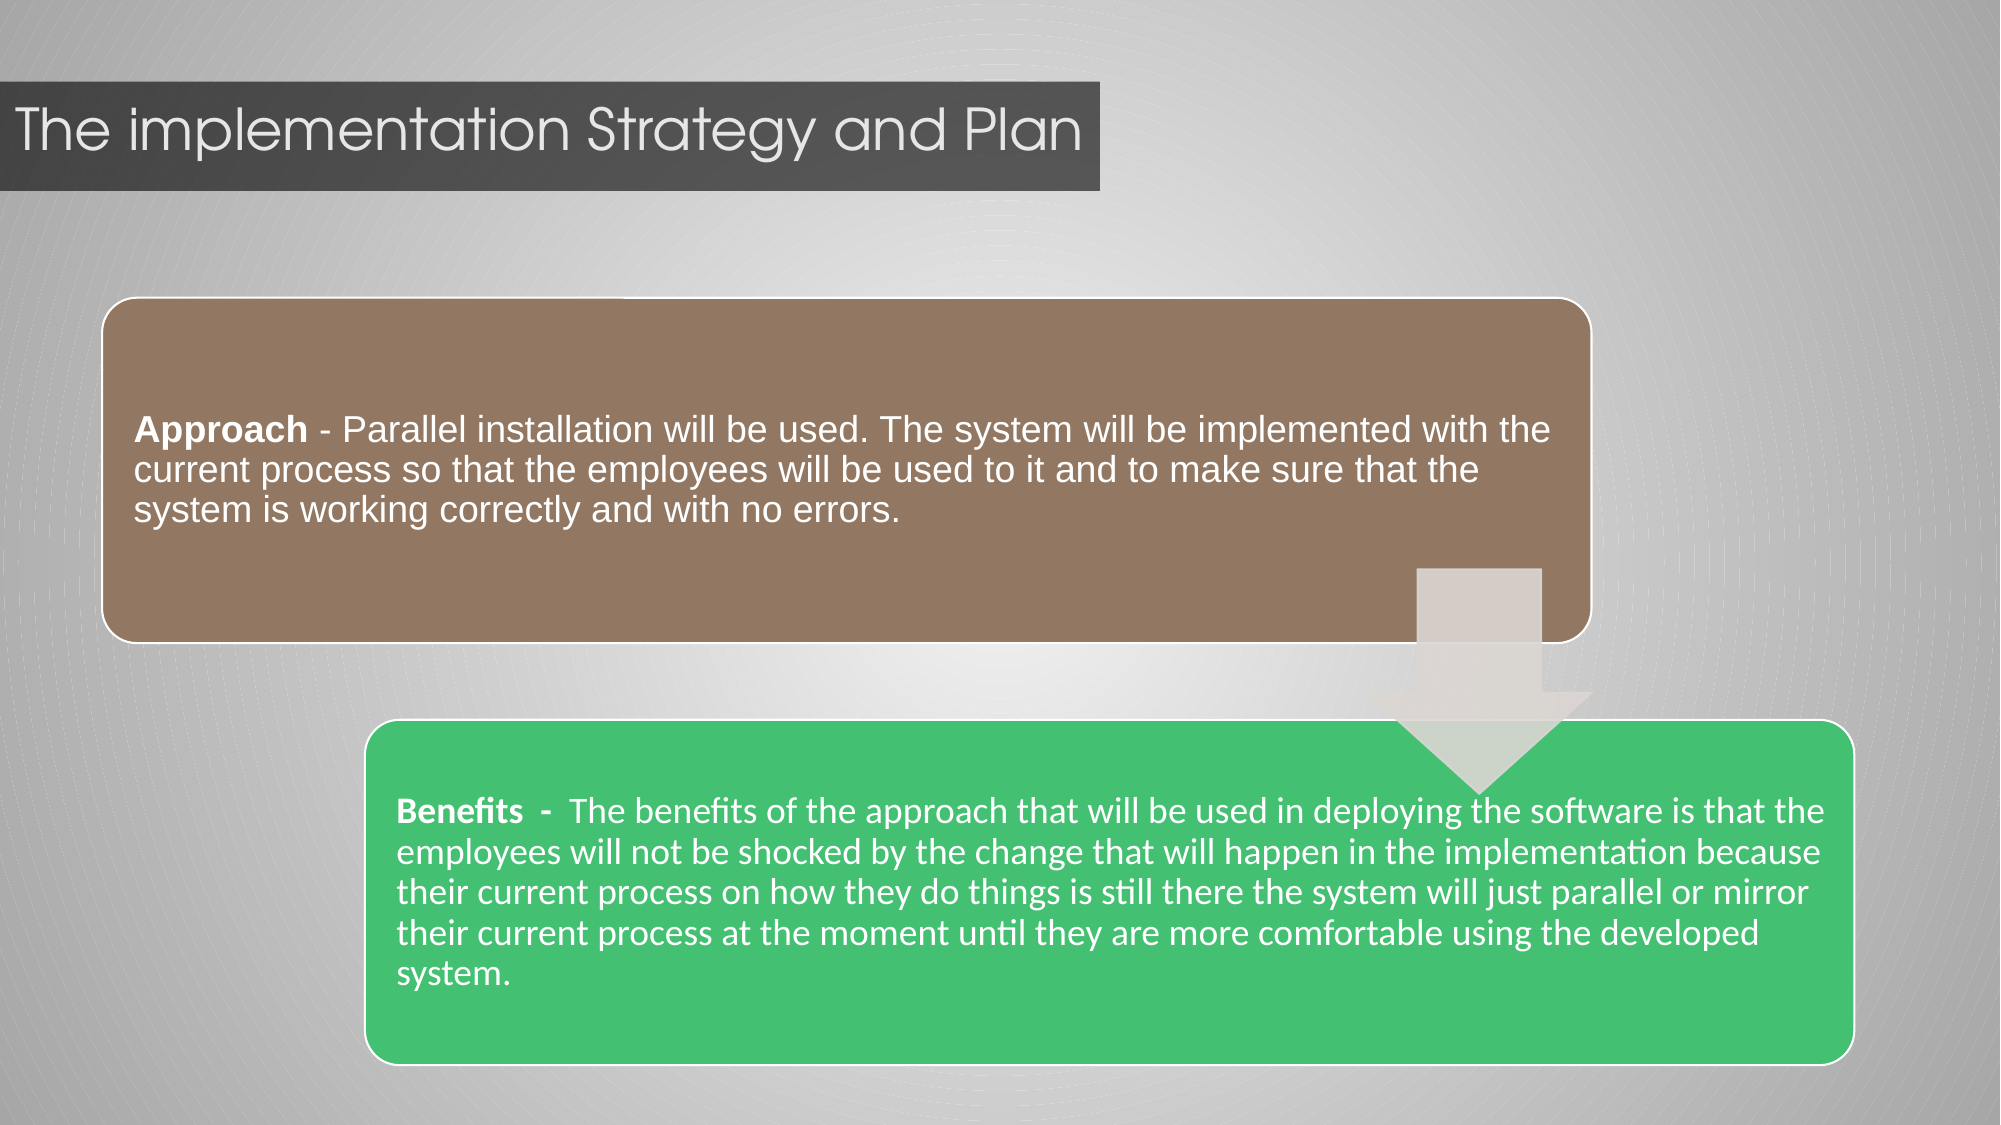

The implementation Strategy and Plan
Approach - Parallel installation will be used. The system will be implemented with the current process so that the employees will be used to it and to make sure that the system is working correctly and with no errors.
Benefits  -  The benefits of the approach that will be used in deploying the software is that the employees will not be shocked by the change that will happen in the implementation because their current process on how they do things is still there the system will just parallel or mirror their current process at the moment until they are more comfortable using the developed system.